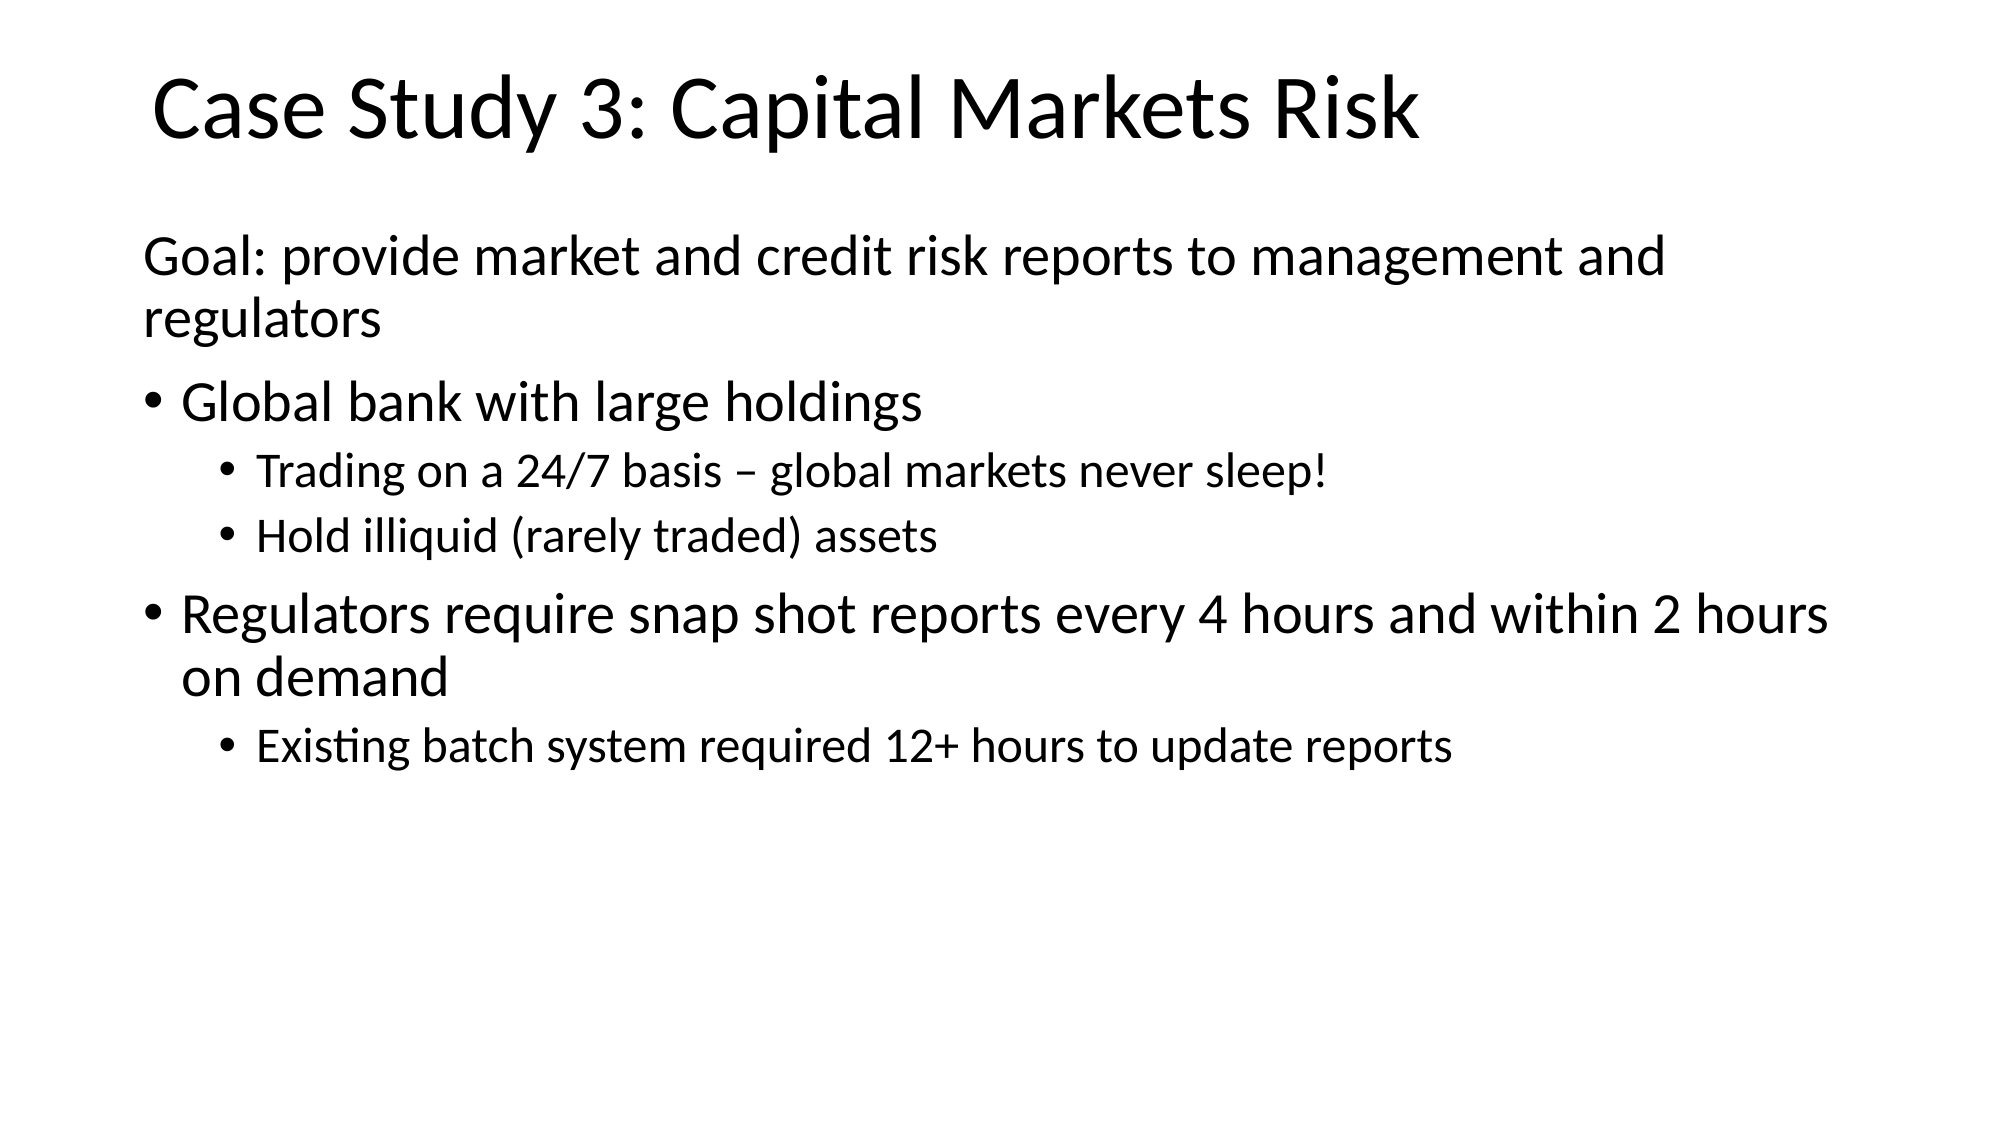

Case Study 3: Capital Markets Risk
Goal: provide market and credit risk reports to management and regulators
Global bank with large holdings
Trading on a 24/7 basis – global markets never sleep!
Hold illiquid (rarely traded) assets
Regulators require snap shot reports every 4 hours and within 2 hours on demand
Existing batch system required 12+ hours to update reports